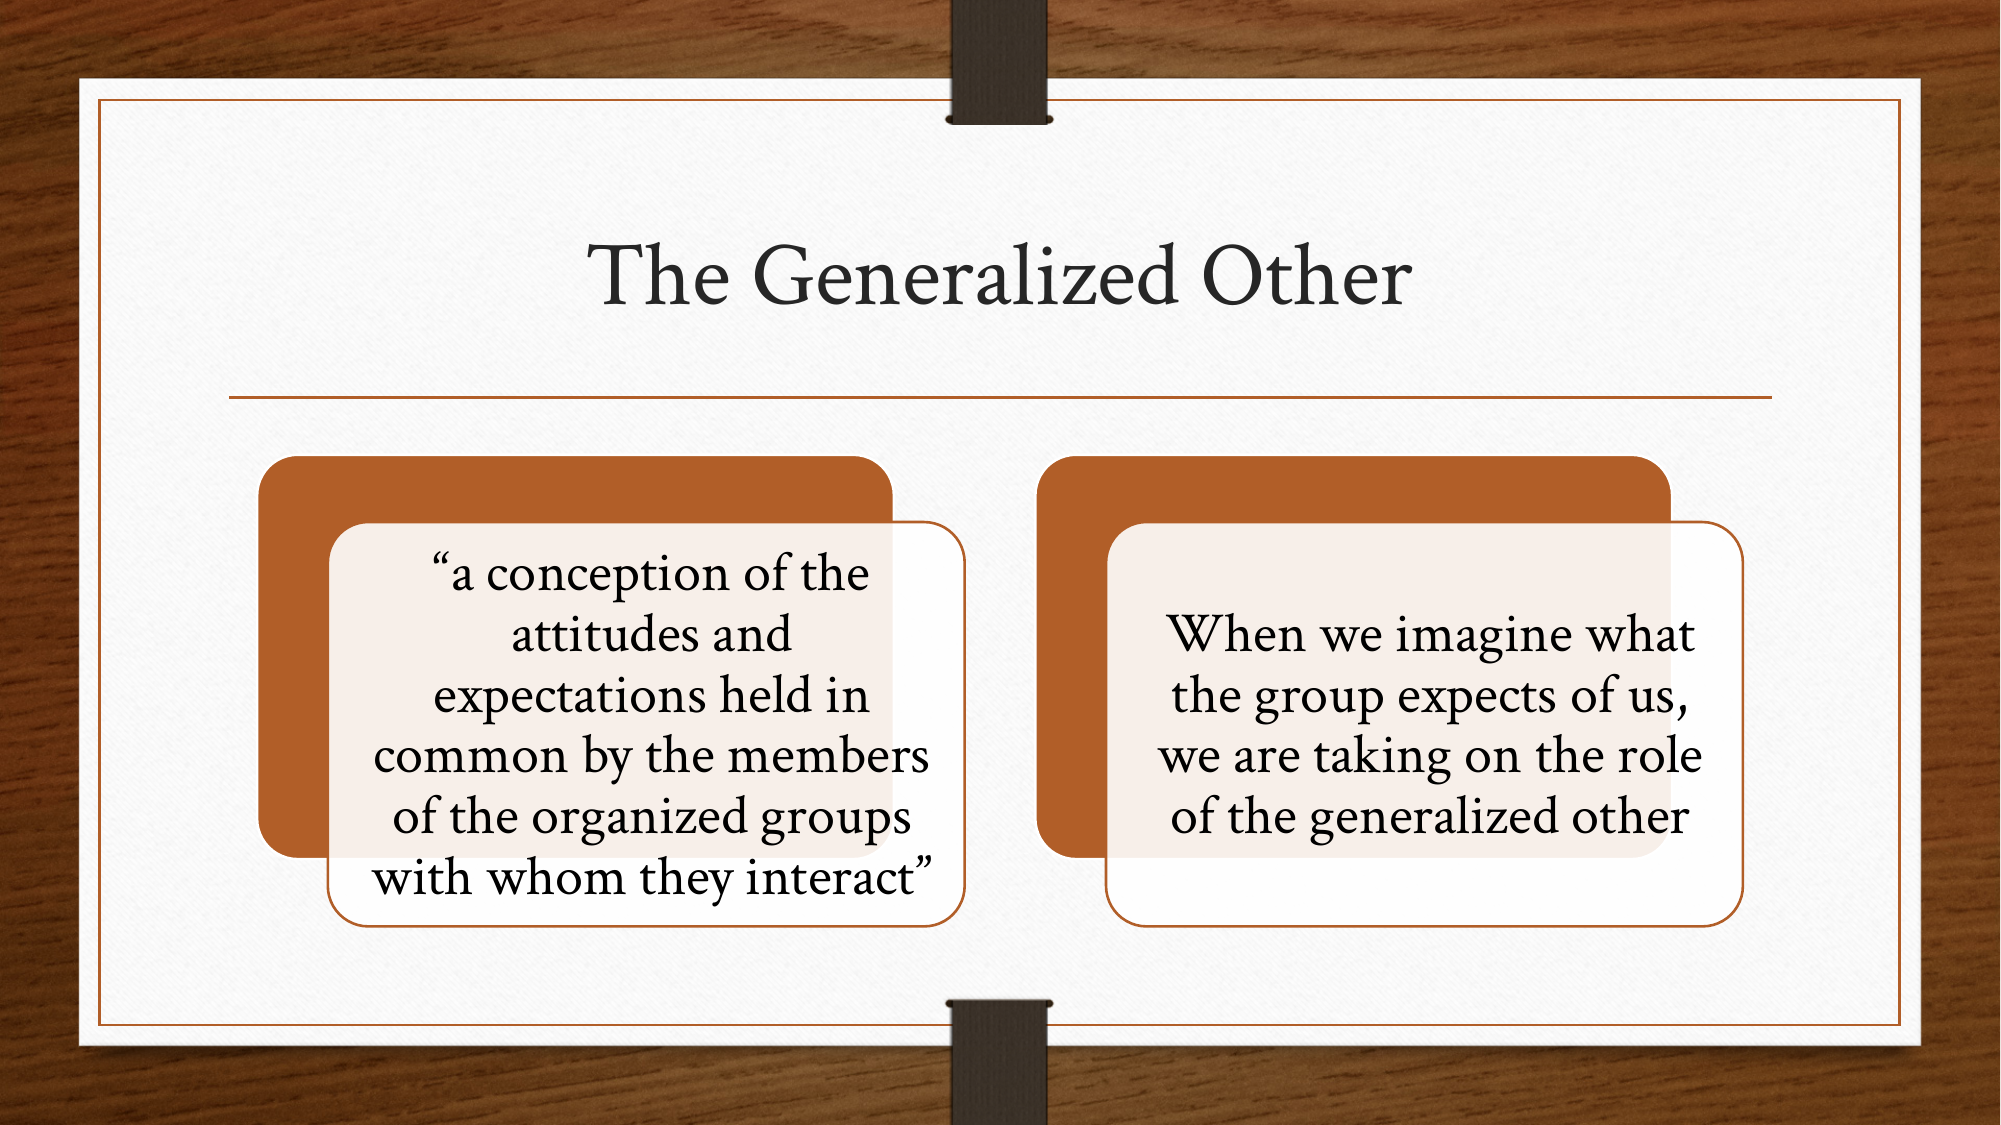

# The Generalized Other
“a conception of the attitudes and expectations held in common by the members of the organized groups with whom they interact”
When we imagine what the group expects of us, we are taking on the role of the generalized other